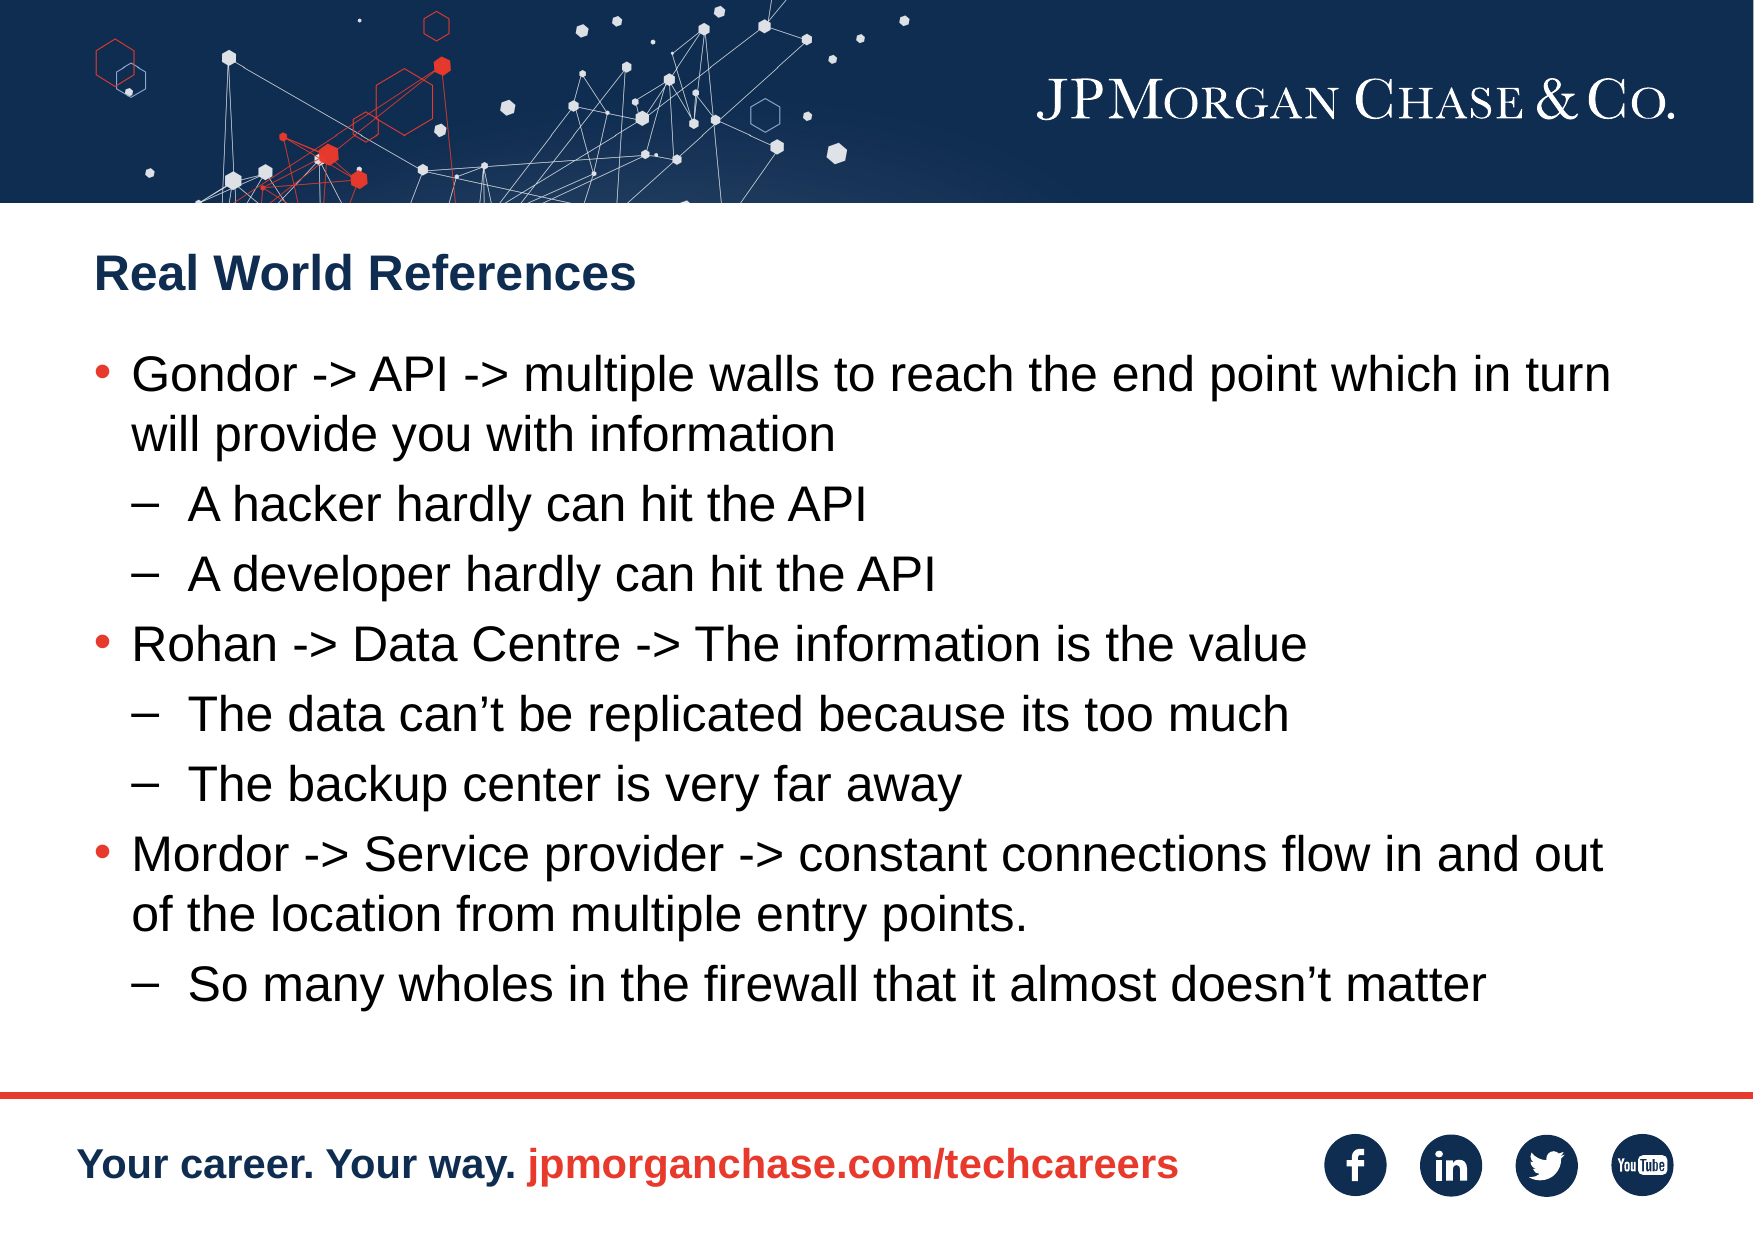

# Real World References
Gondor -> API -> multiple walls to reach the end point which in turn will provide you with information
A hacker hardly can hit the API
A developer hardly can hit the API
Rohan -> Data Centre -> The information is the value
The data can’t be replicated because its too much
The backup center is very far away
Mordor -> Service provider -> constant connections flow in and out of the location from multiple entry points.
So many wholes in the firewall that it almost doesn’t matter